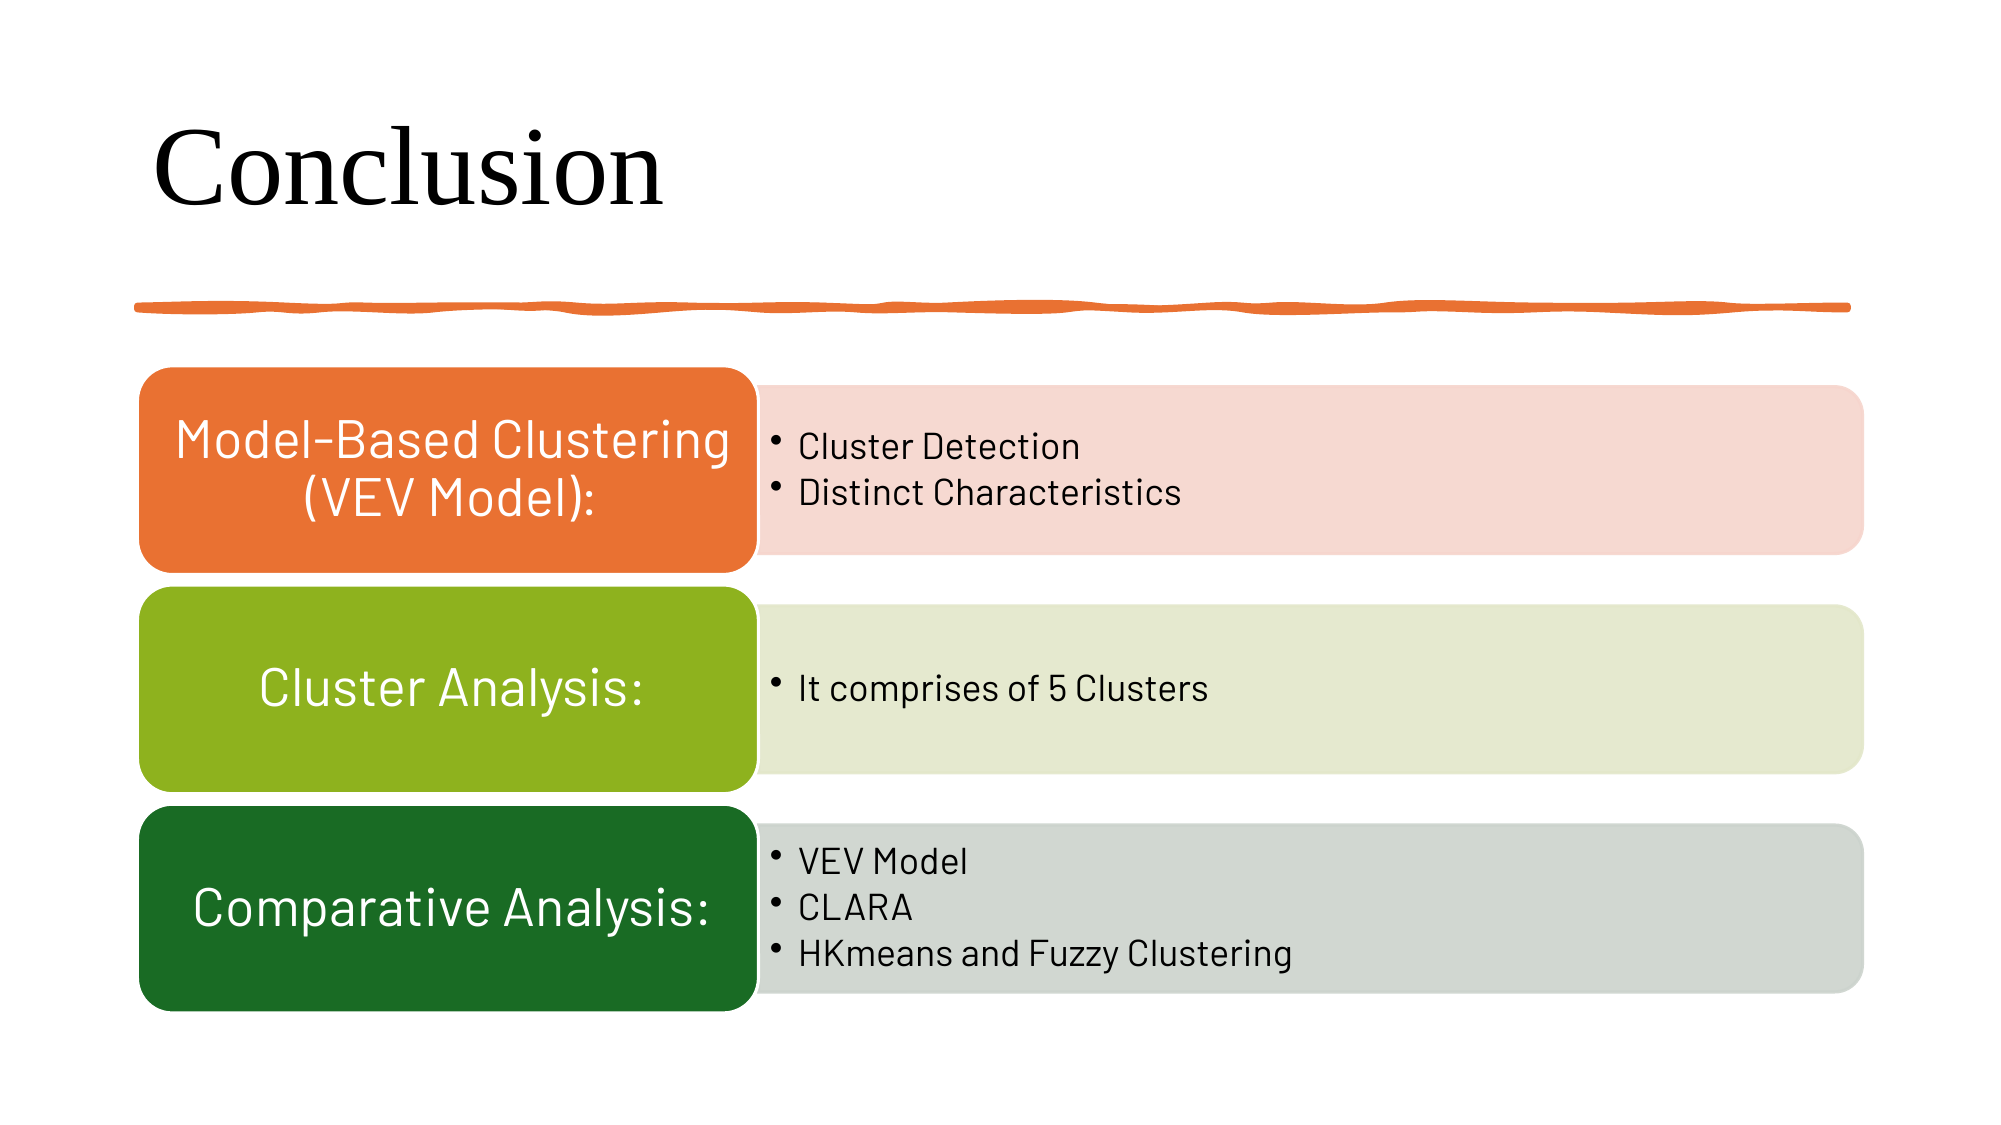

# Conclusion

Cluster Detection
Distinct Characteristics
Model-Based Clustering (VEV Model):
It comprises of 5 Clusters
Cluster Analysis:
VEV Model
CLARA
HKmeans and Fuzzy Clustering
Comparative Analysis:
26